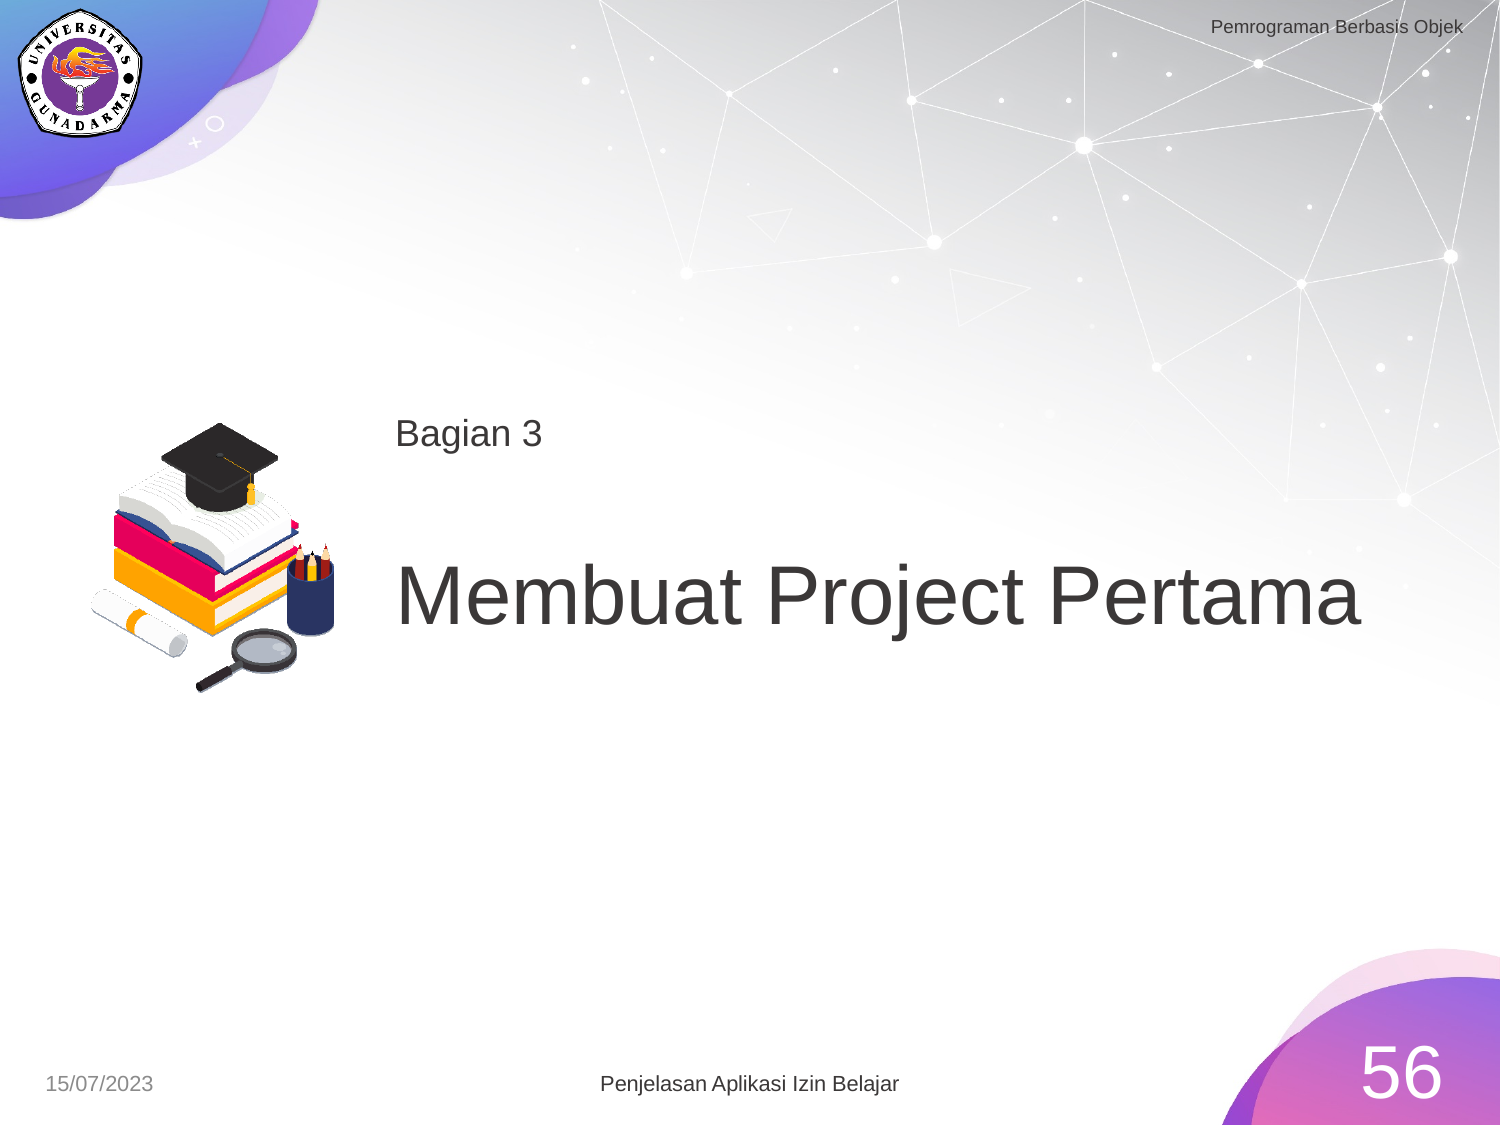

Bagian 3
# Membuat Project Pertama
56
15/07/2023
Penjelasan Aplikasi Izin Belajar